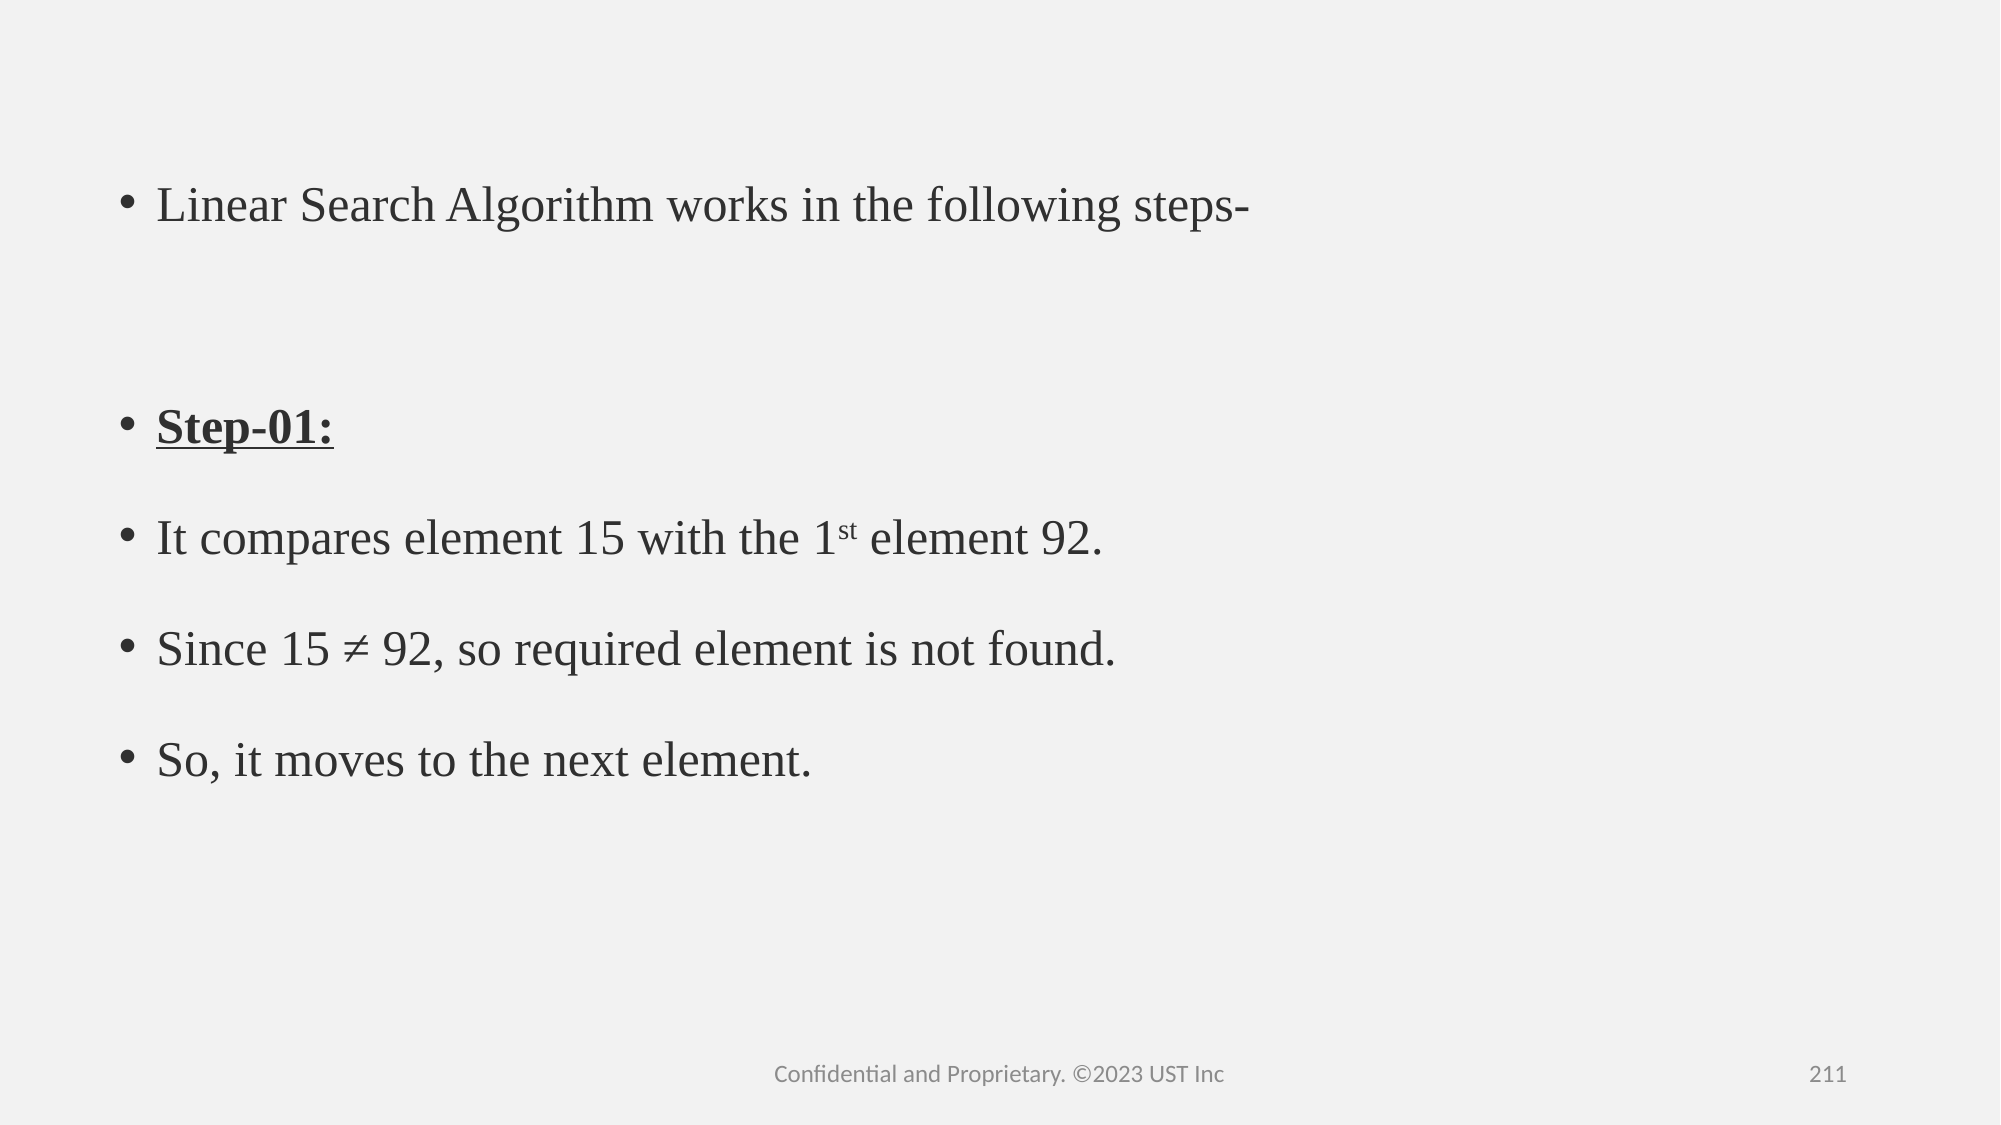

Linear Search Algorithm works in the following steps-

Step-01:
It compares element 15 with the 1st element 92.
Since 15 ≠ 92, so required element is not found.
So, it moves to the next element.

Confidential and Proprietary. ©2023 UST Inc
211